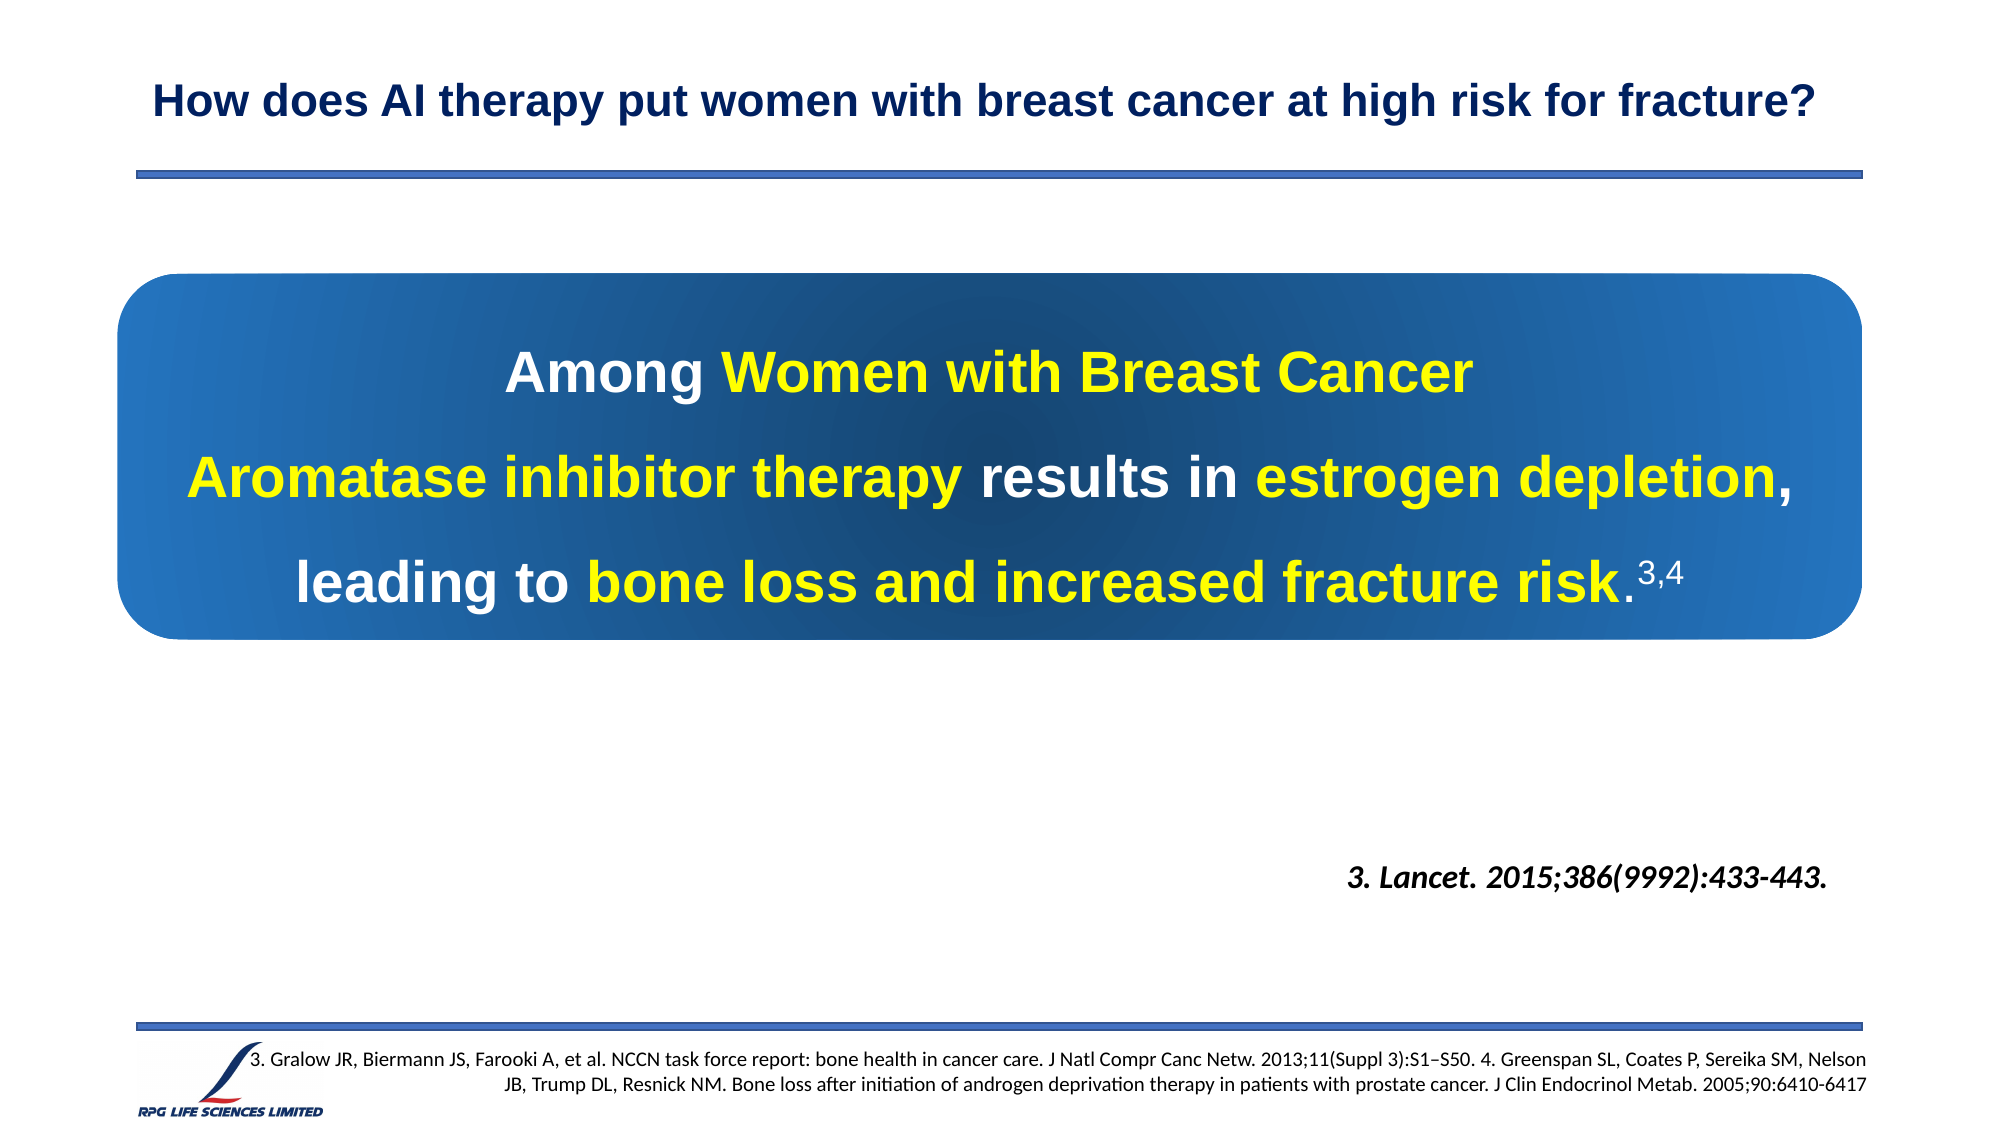

# How does AI therapy put women with breast cancer at high risk for fracture?
Among Women with Breast Cancer
Aromatase inhibitor therapy results in estrogen depletion, leading to bone loss and increased fracture risk.3,4
3. Lancet. 2015;386(9992):433-443.
 3. Gralow JR, Biermann JS, Farooki A, et al. NCCN task force report: bone health in cancer care. J Natl Compr Canc Netw. 2013;11(Suppl 3):S1–S50. 4. Greenspan SL, Coates P, Sereika SM, Nelson JB, Trump DL, Resnick NM. Bone loss after initiation of androgen deprivation therapy in patients with prostate cancer. J Clin Endocrinol Metab. 2005;90:6410-6417